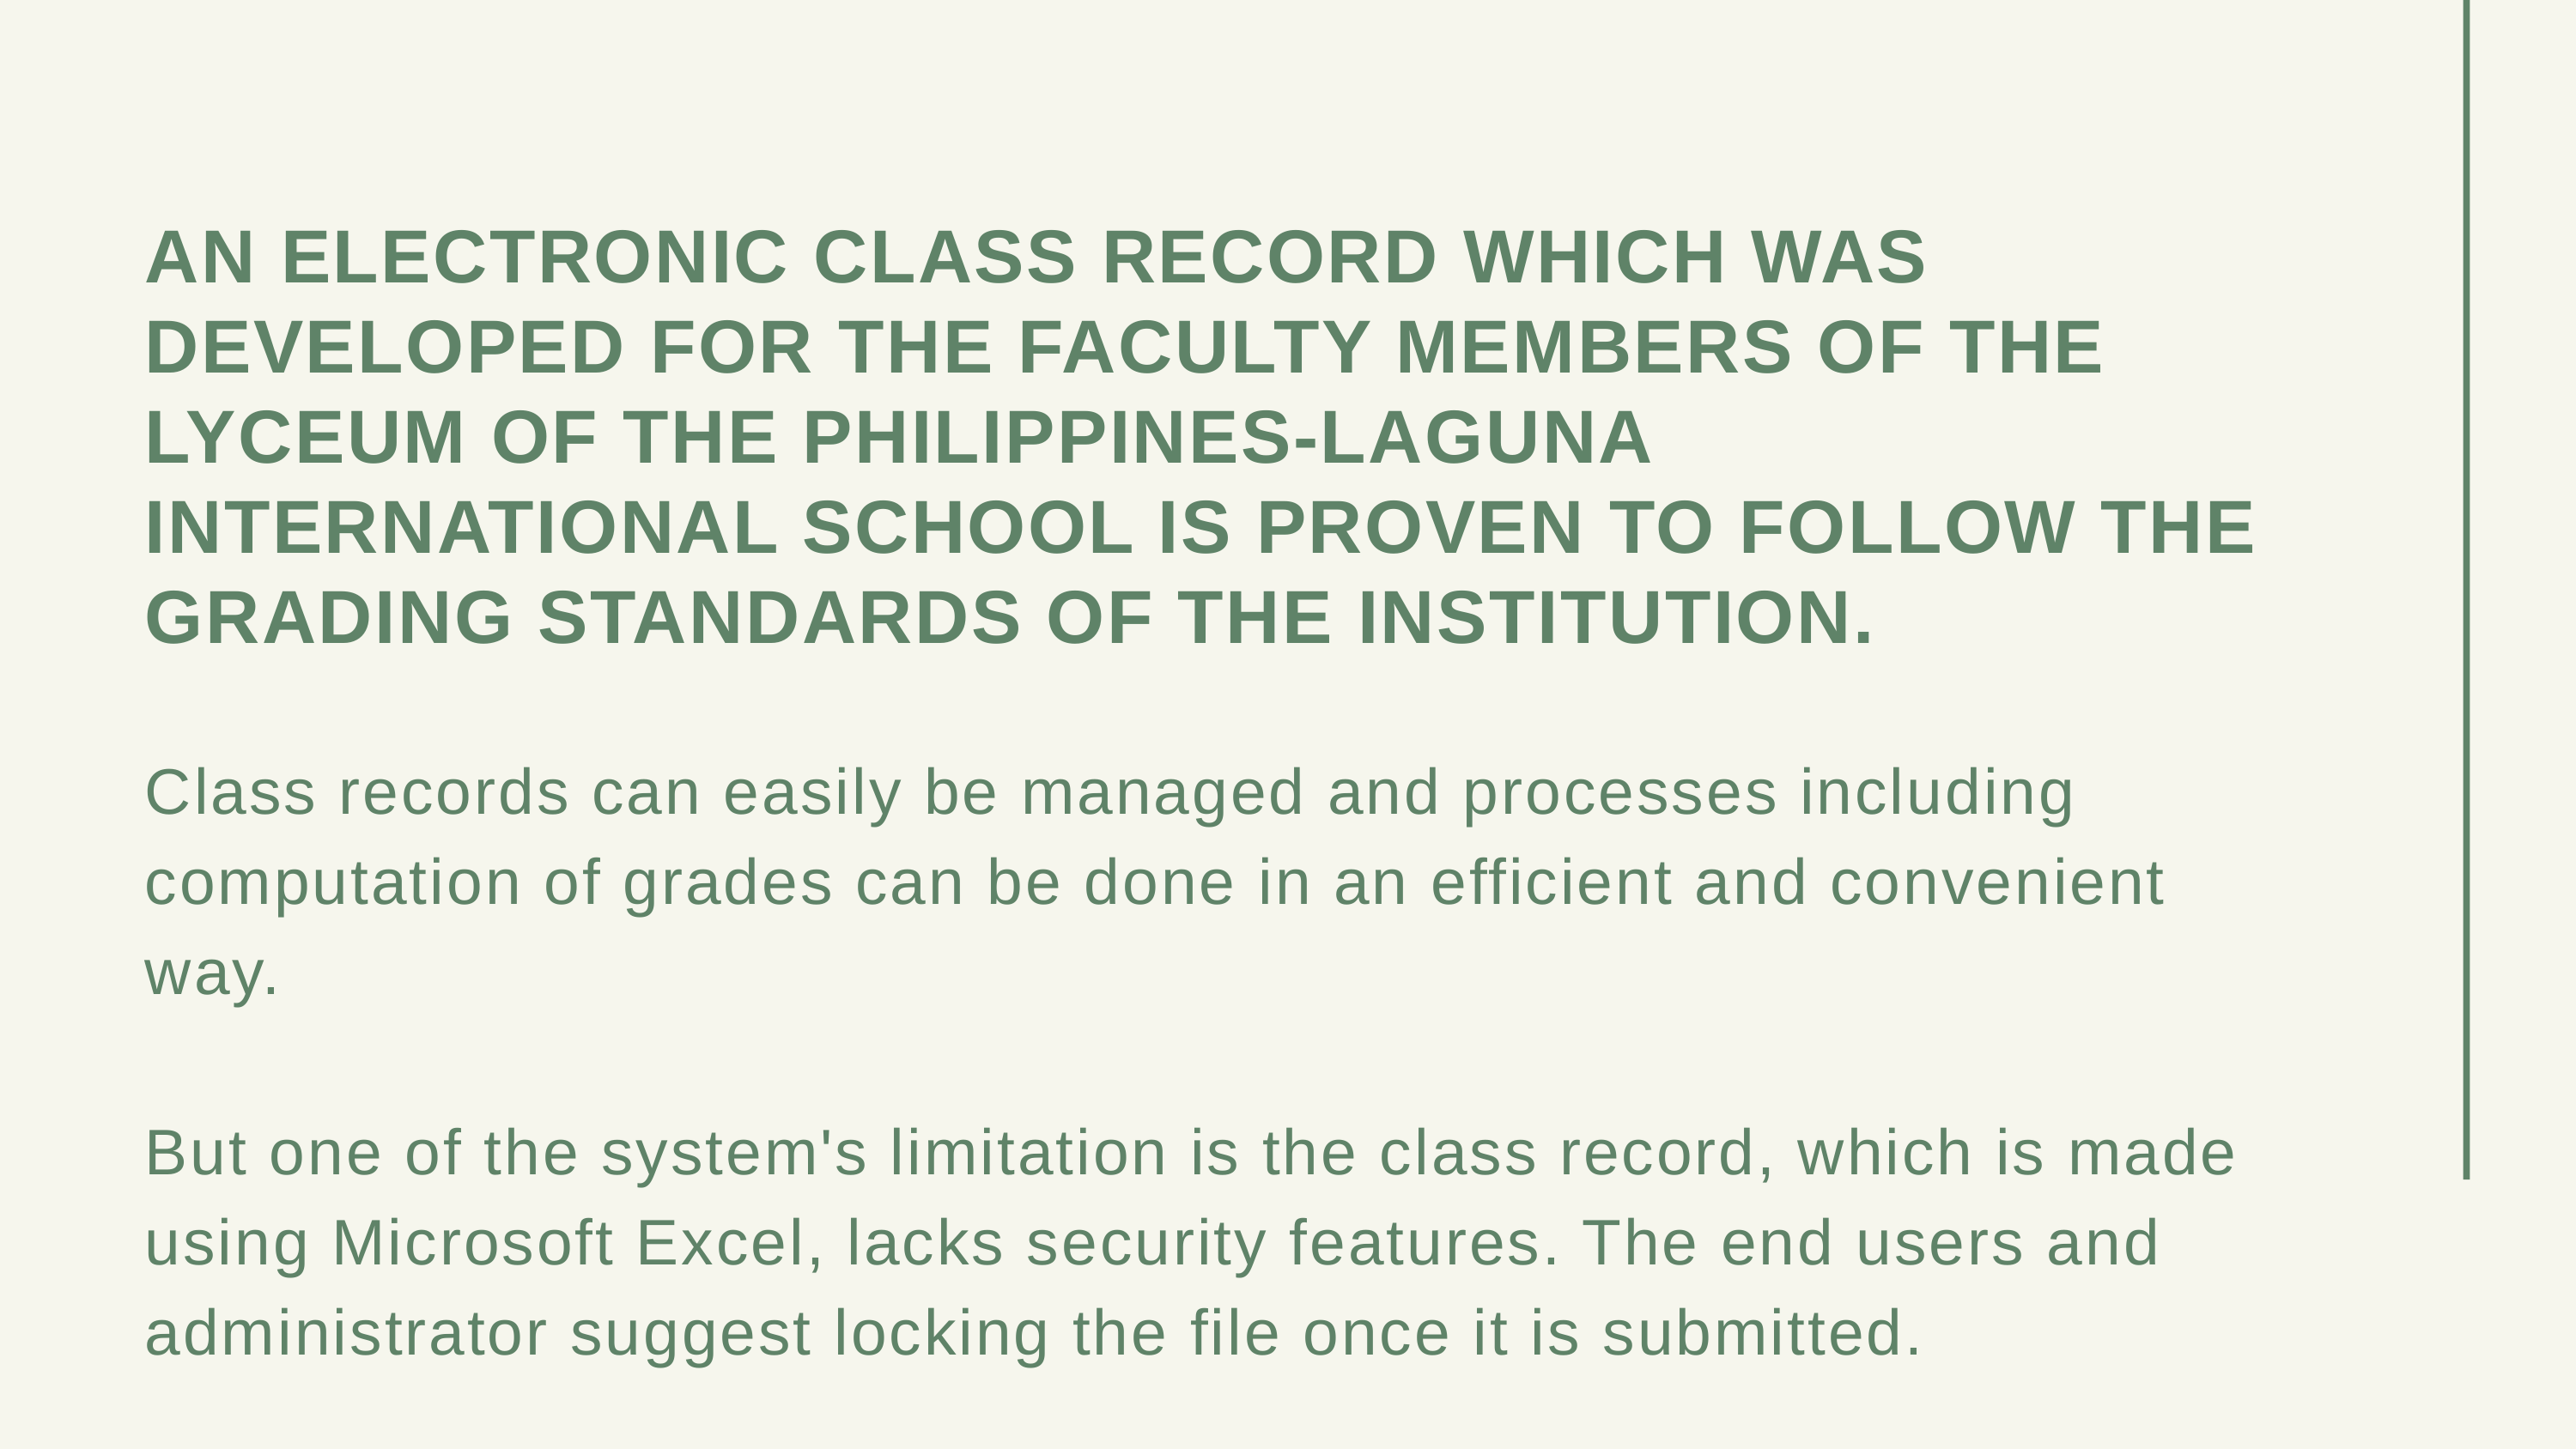

AN ELECTRONIC CLASS RECORD WHICH WAS DEVELOPED FOR THE FACULTY MEMBERS OF THE LYCEUM OF THE PHILIPPINES-LAGUNA INTERNATIONAL SCHOOL IS PROVEN TO FOLLOW THE GRADING STANDARDS OF THE INSTITUTION.
Class records can easily be managed and processes including computation of grades can be done in an efficient and convenient way.

But one of the system's limitation is the class record, which is made using Microsoft Excel, lacks security features. The end users and administrator suggest locking the file once it is submitted.
SDCC • 2020